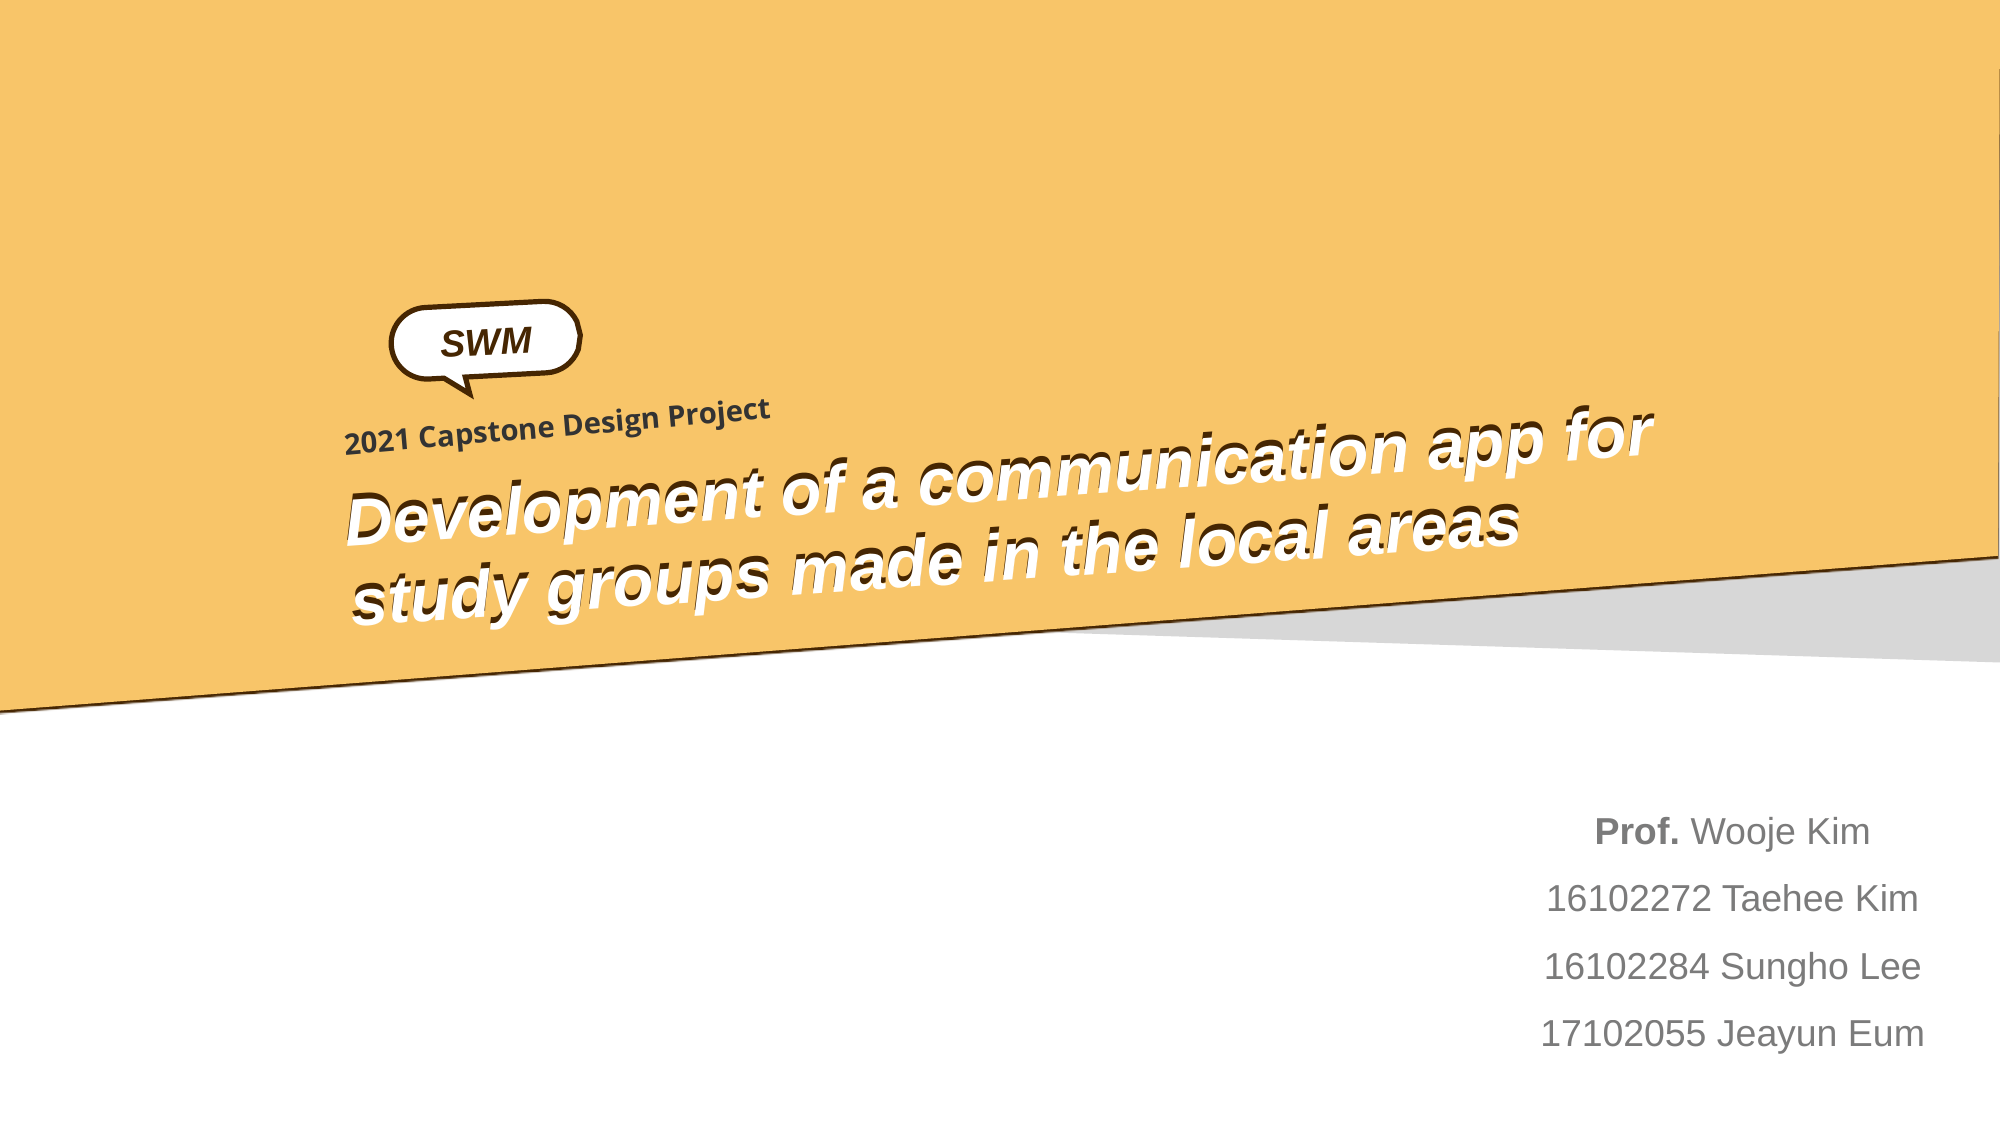

SWM
2021 Capstone Design Project
Development of a communication app for  study groups made in the local areas
Development of a communication app for  study groups made in the local areas
Prof. Wooje Kim
16102272 Taehee Kim
16102284 Sungho Lee
17102055 Jeayun Eum